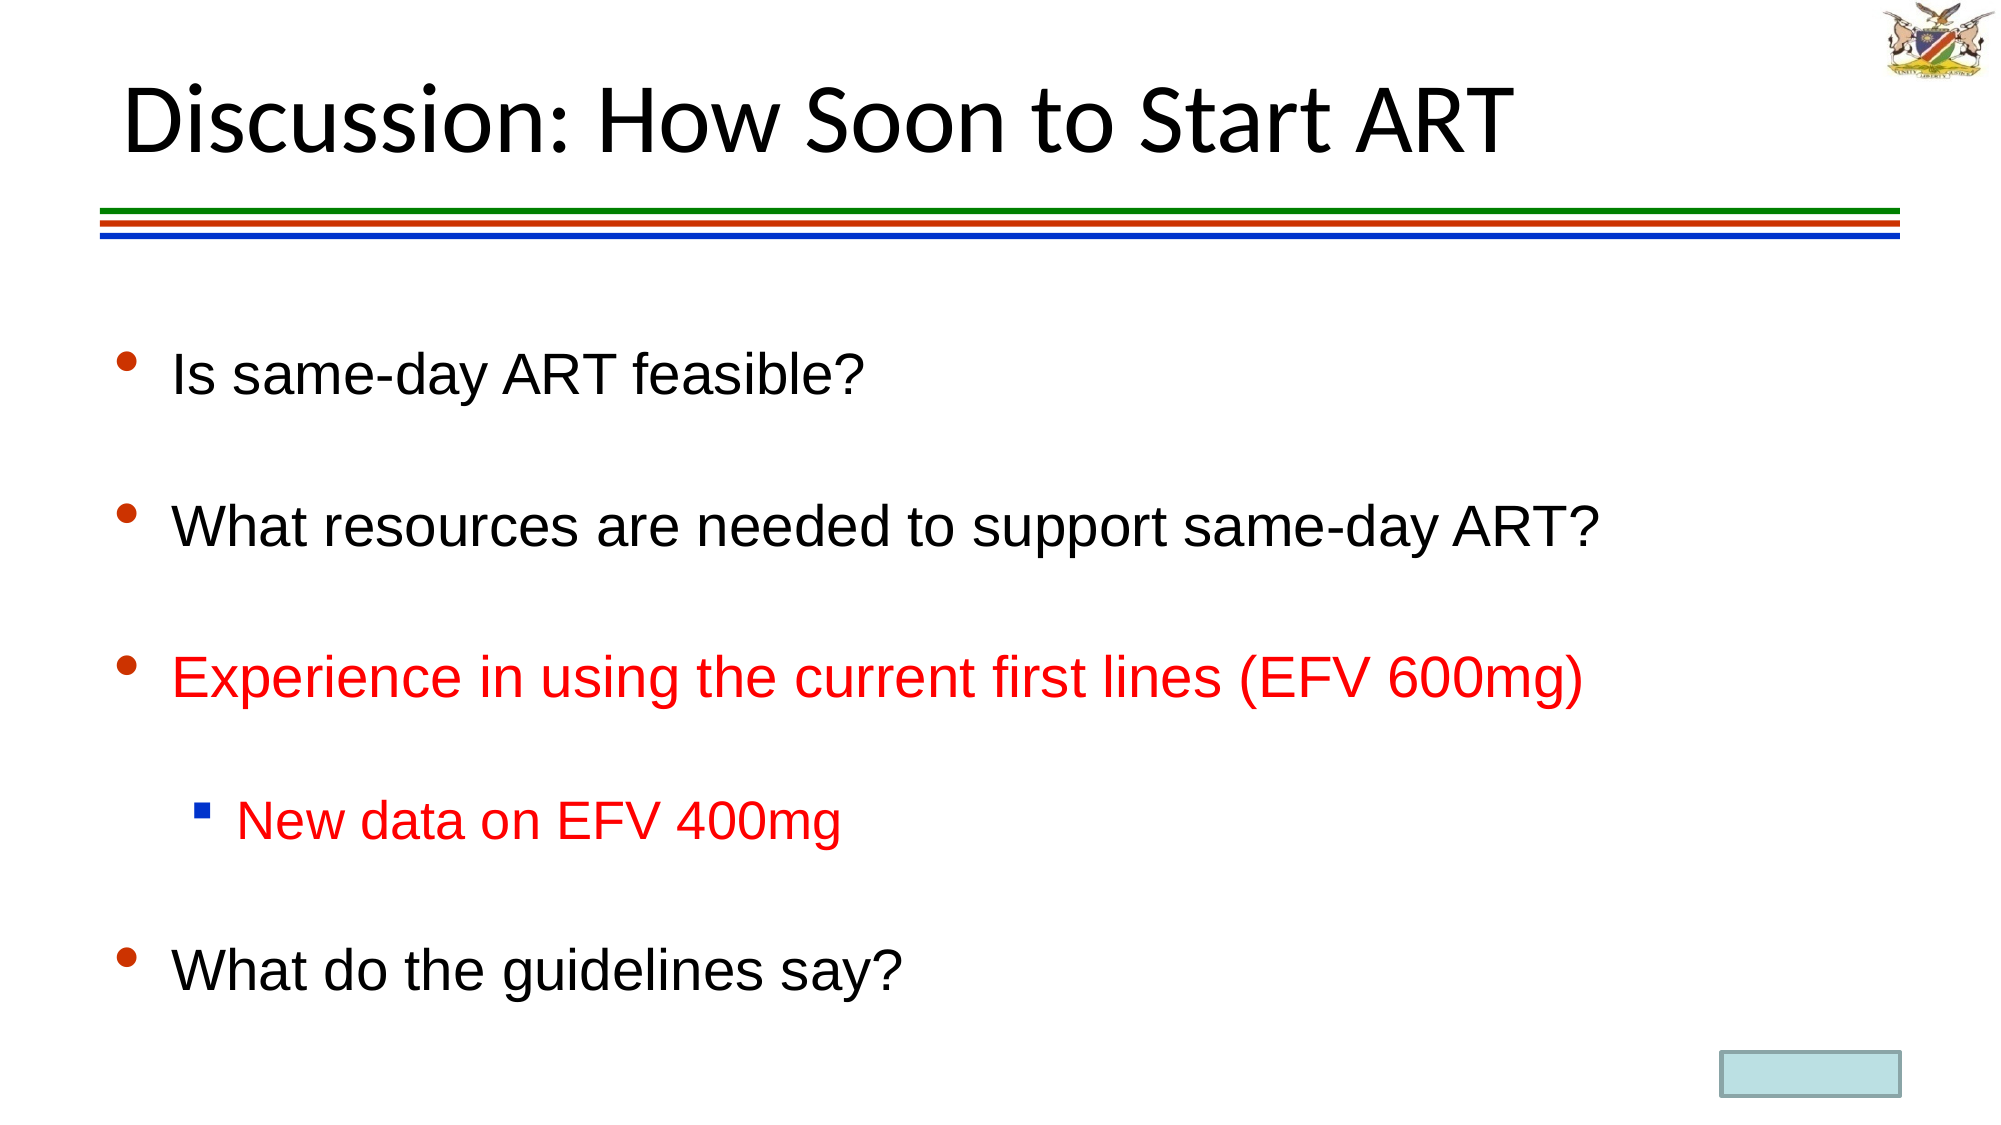

# Discussion: How Soon to Start ART
Is same-day ART feasible?
What resources are needed to support same-day ART?
Experience in using the current first lines (EFV 600mg)
New data on EFV 400mg
What do the guidelines say?